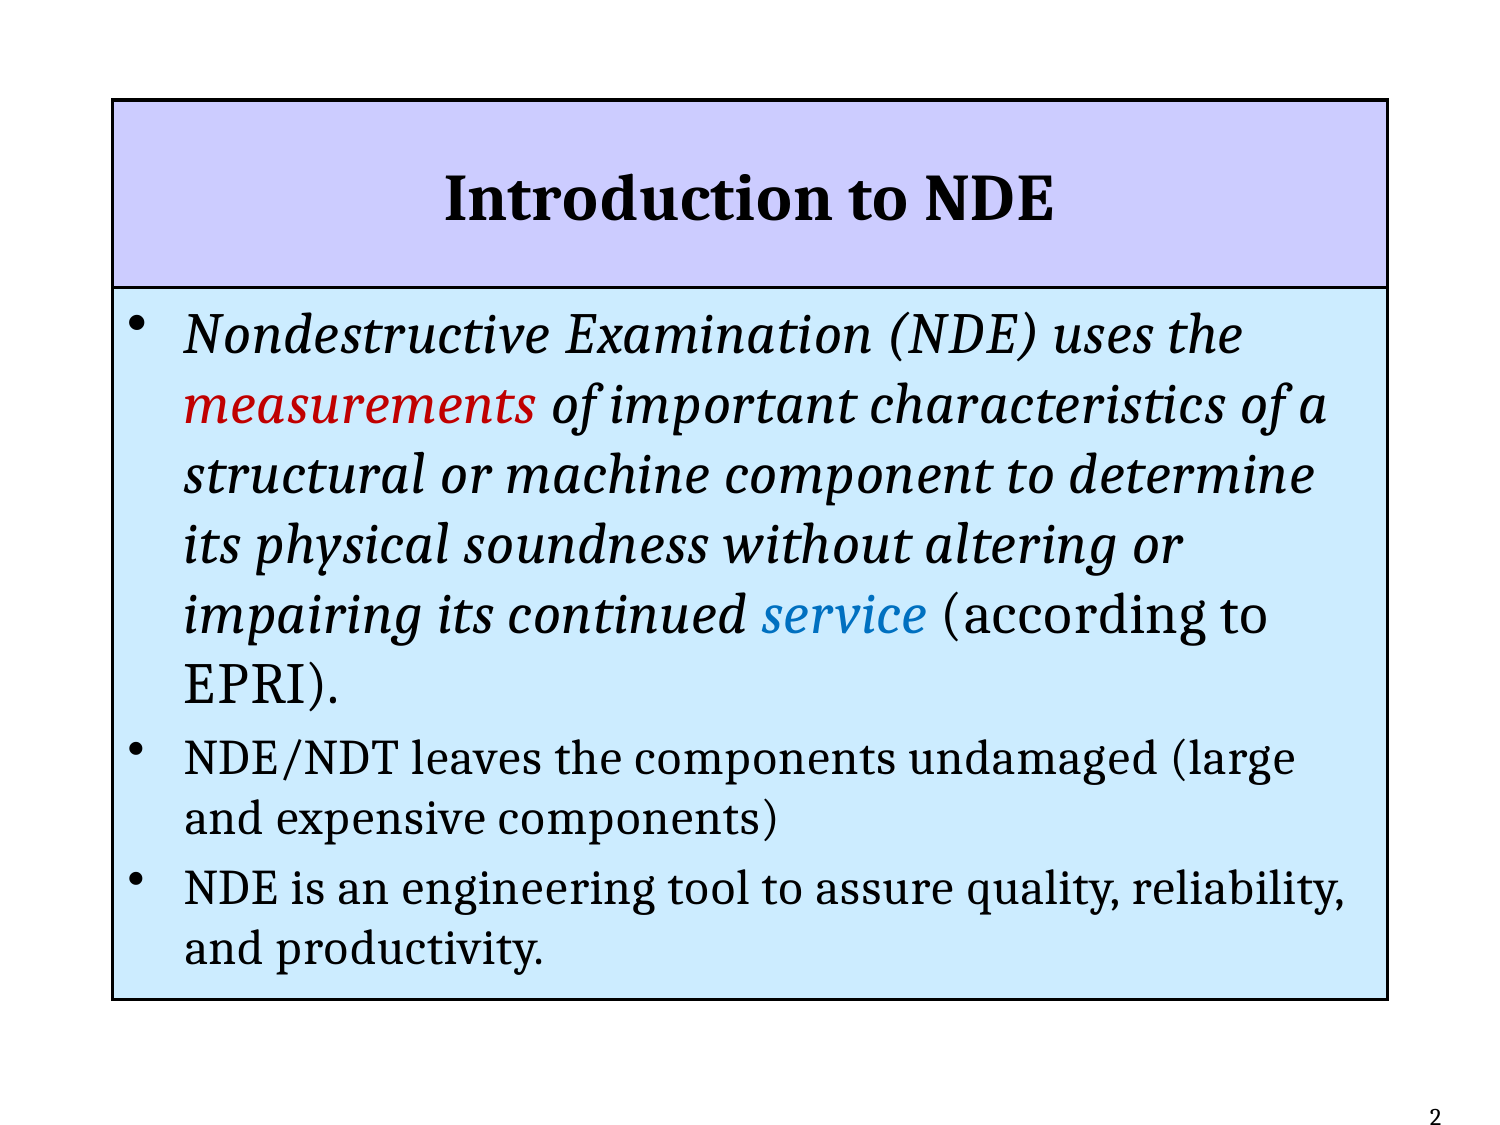

# Introduction to NDE
Nondestructive Examination (NDE) uses the measurements of important characteristics of a structural or machine component to determine its physical soundness without altering or impairing its continued service (according to EPRI).
NDE/NDT leaves the components undamaged (large and expensive components)
NDE is an engineering tool to assure quality, reliability, and productivity.

2